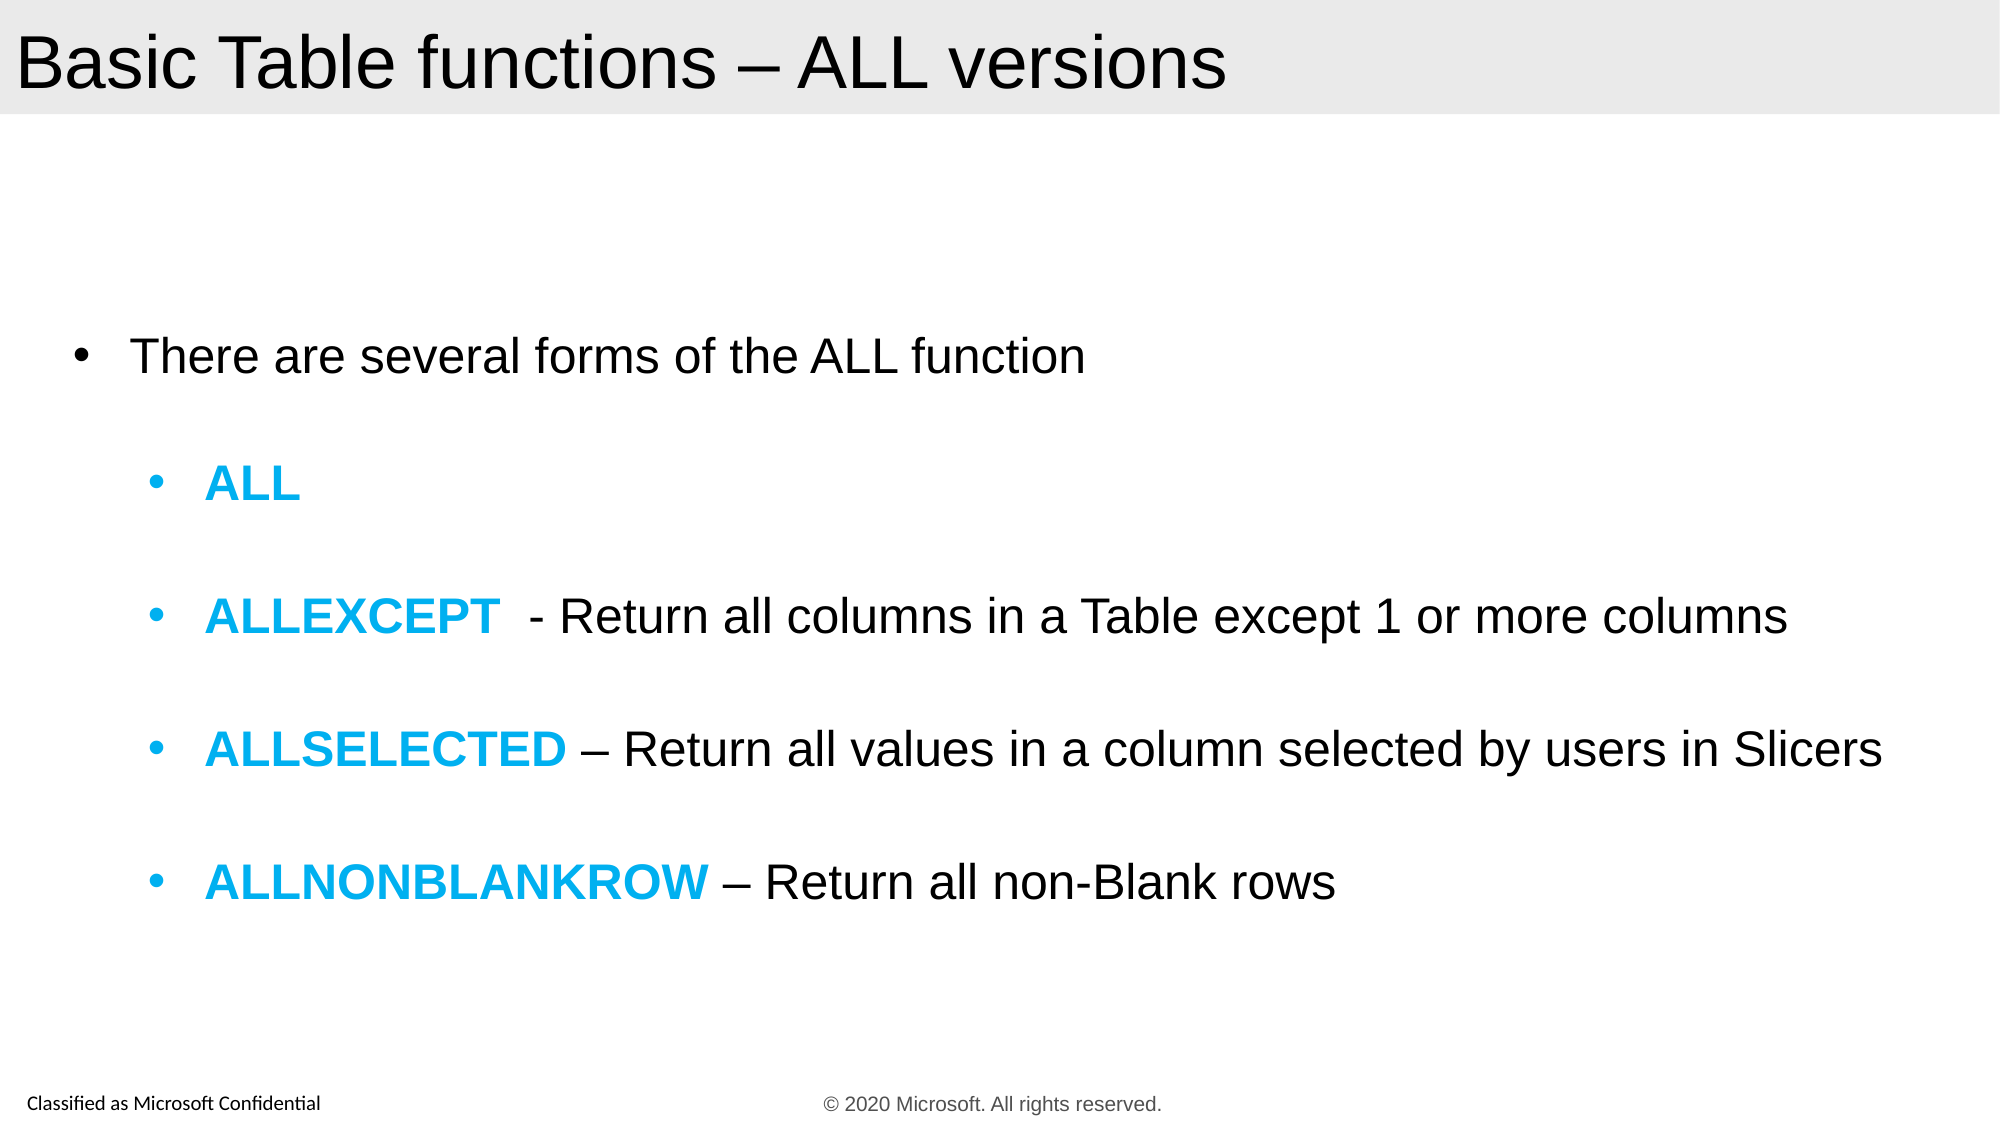

Basic Table functions – ALL versions
There are several forms of the ALL function
ALL

ALLEXCEPT  - Return all columns in a Table except 1 or more columns

ALLSELECTED – Return all values in a column selected by users in Slicers

ALLNONBLANKROW – Return all non-Blank rows
© 2020 Microsoft. All rights reserved.